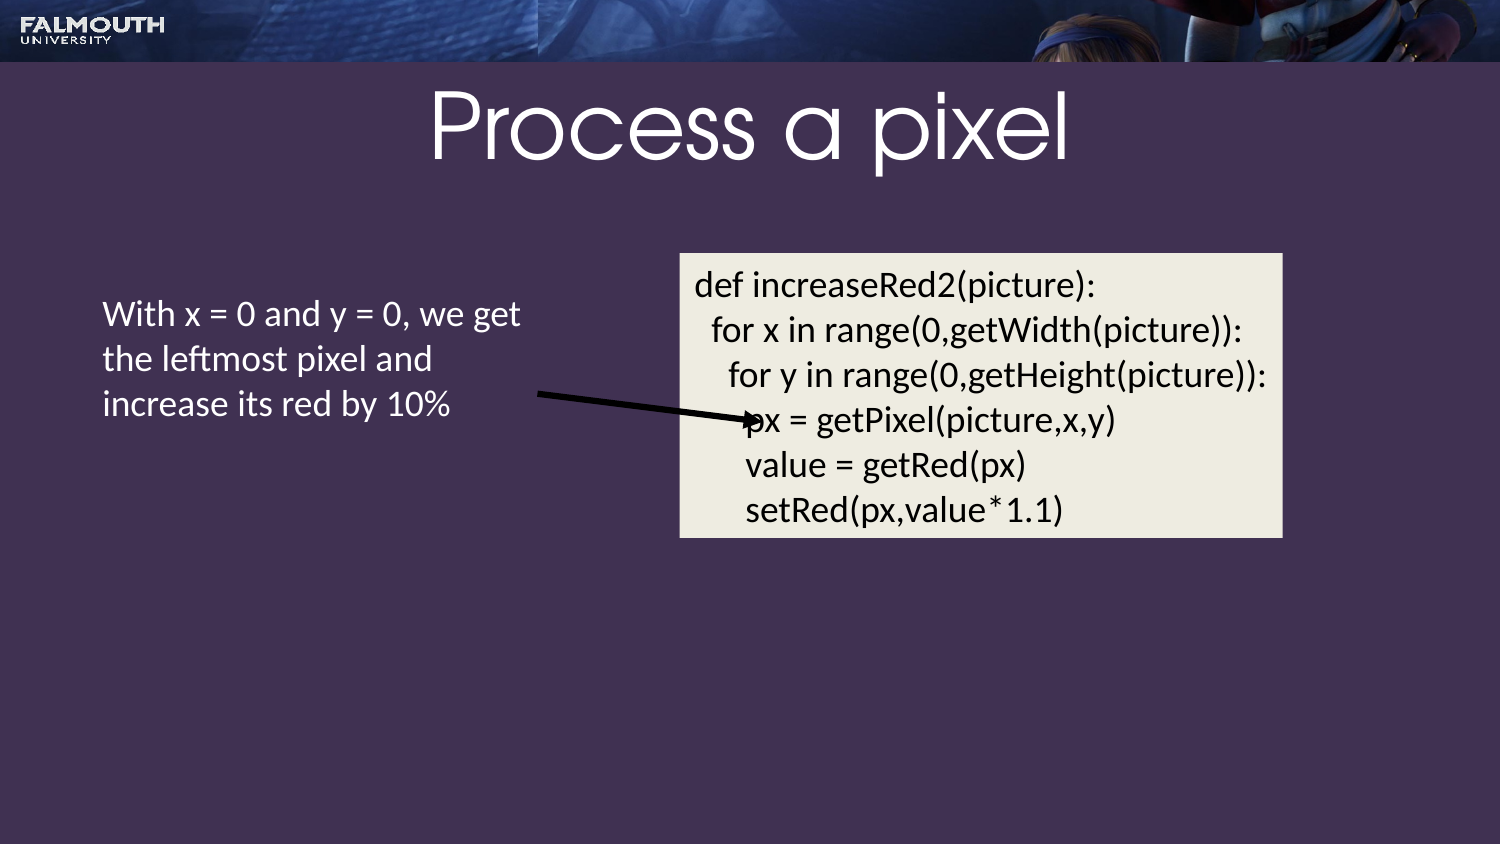

# Process a pixel
def increaseRed2(picture):
  for x in range(0,getWidth(picture)):
    for y in range(0,getHeight(picture)):
      px = getPixel(picture,x,y)
      value = getRed(px)
      setRed(px,value*1.1)
With x = 0 and y = 0, we get the leftmost pixel and increase its red by 10%